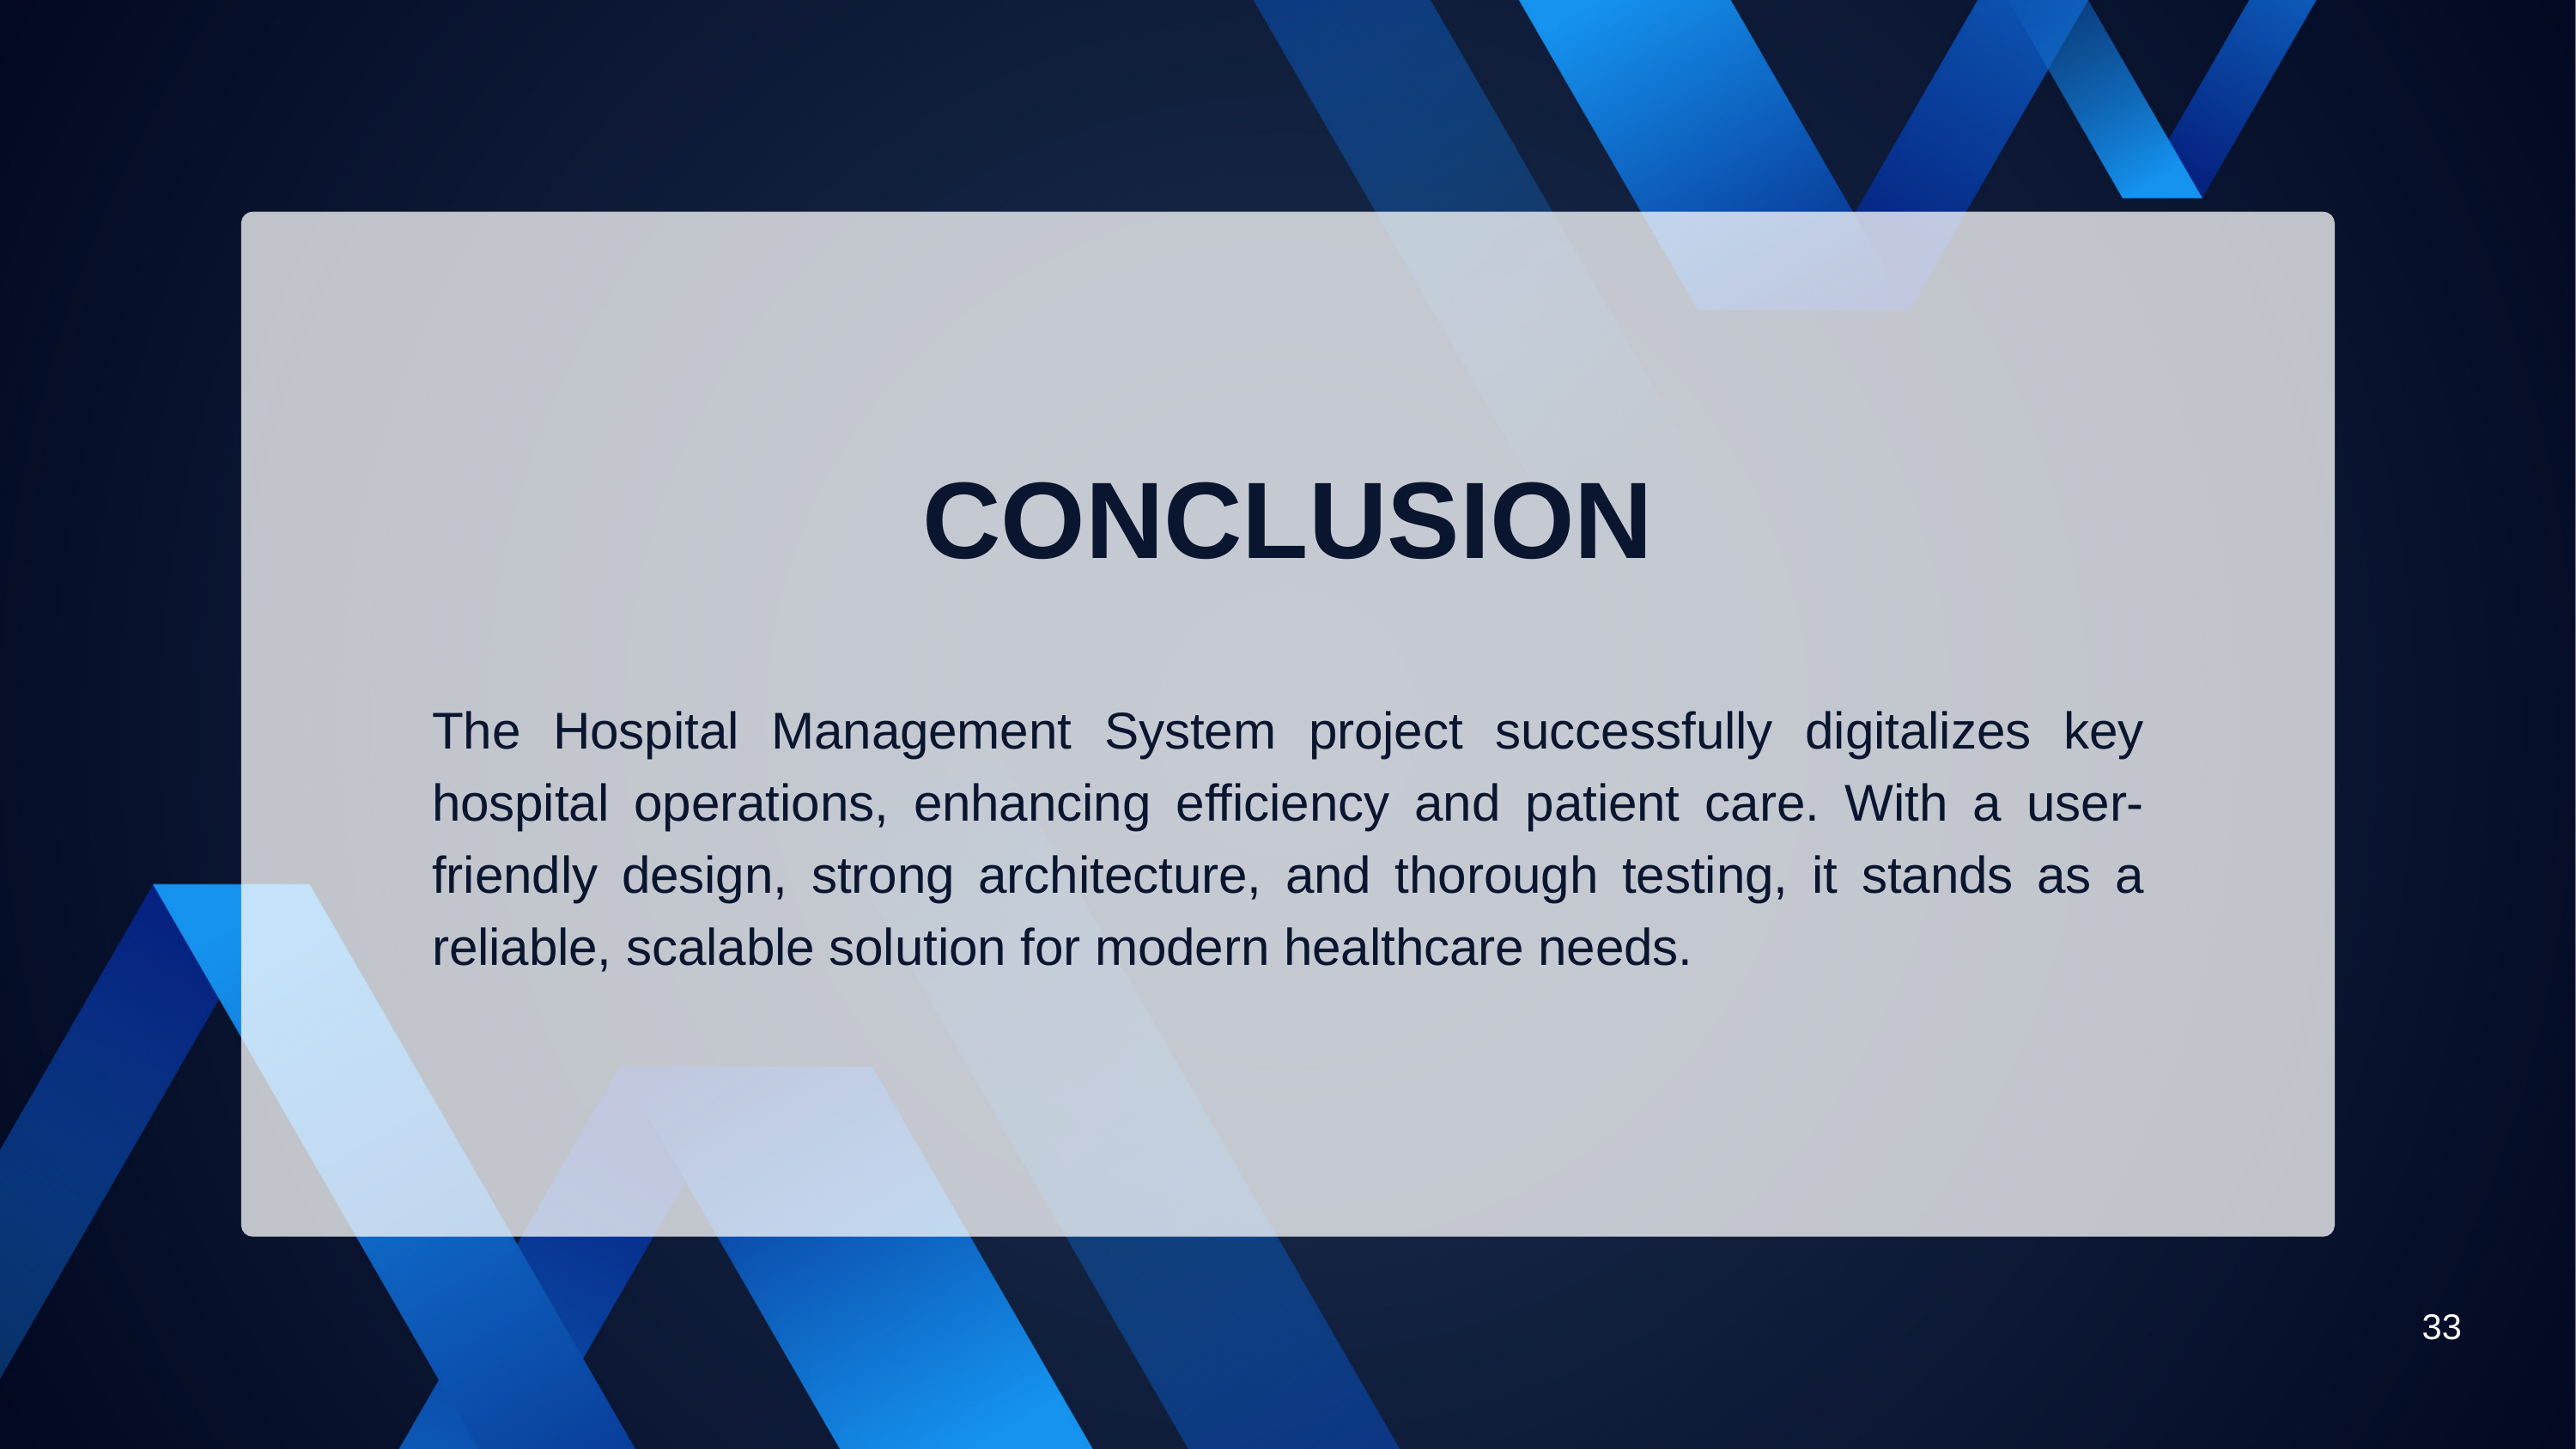

CONCLUSION
The Hospital Management System project successfully digitalizes key hospital operations, enhancing efficiency and patient care. With a user-friendly design, strong architecture, and thorough testing, it stands as a reliable, scalable solution for modern healthcare needs.
33